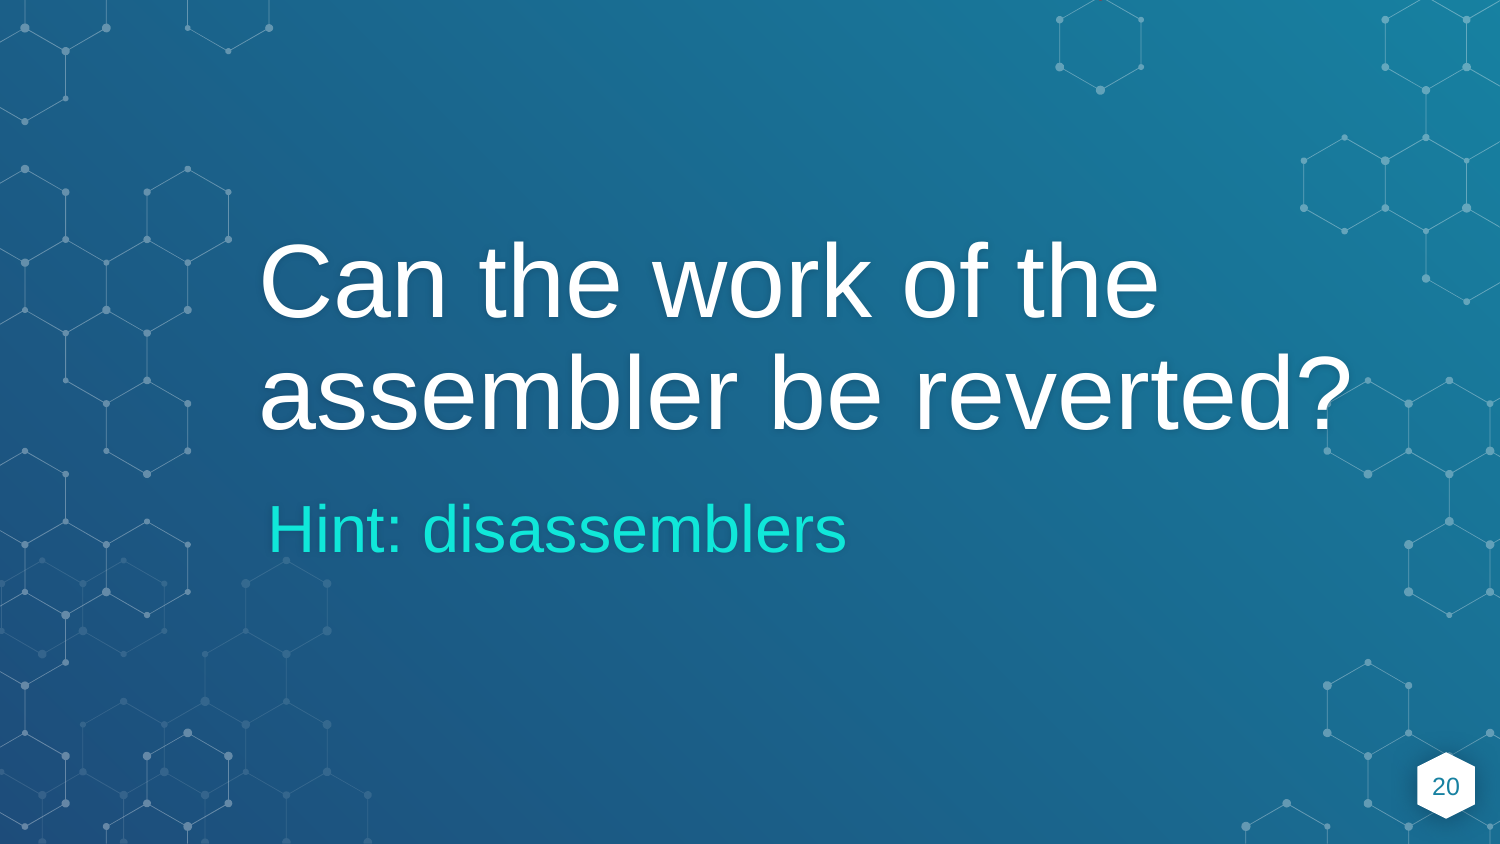

Can the work of the assembler be reverted?
Hint: disassemblers
20